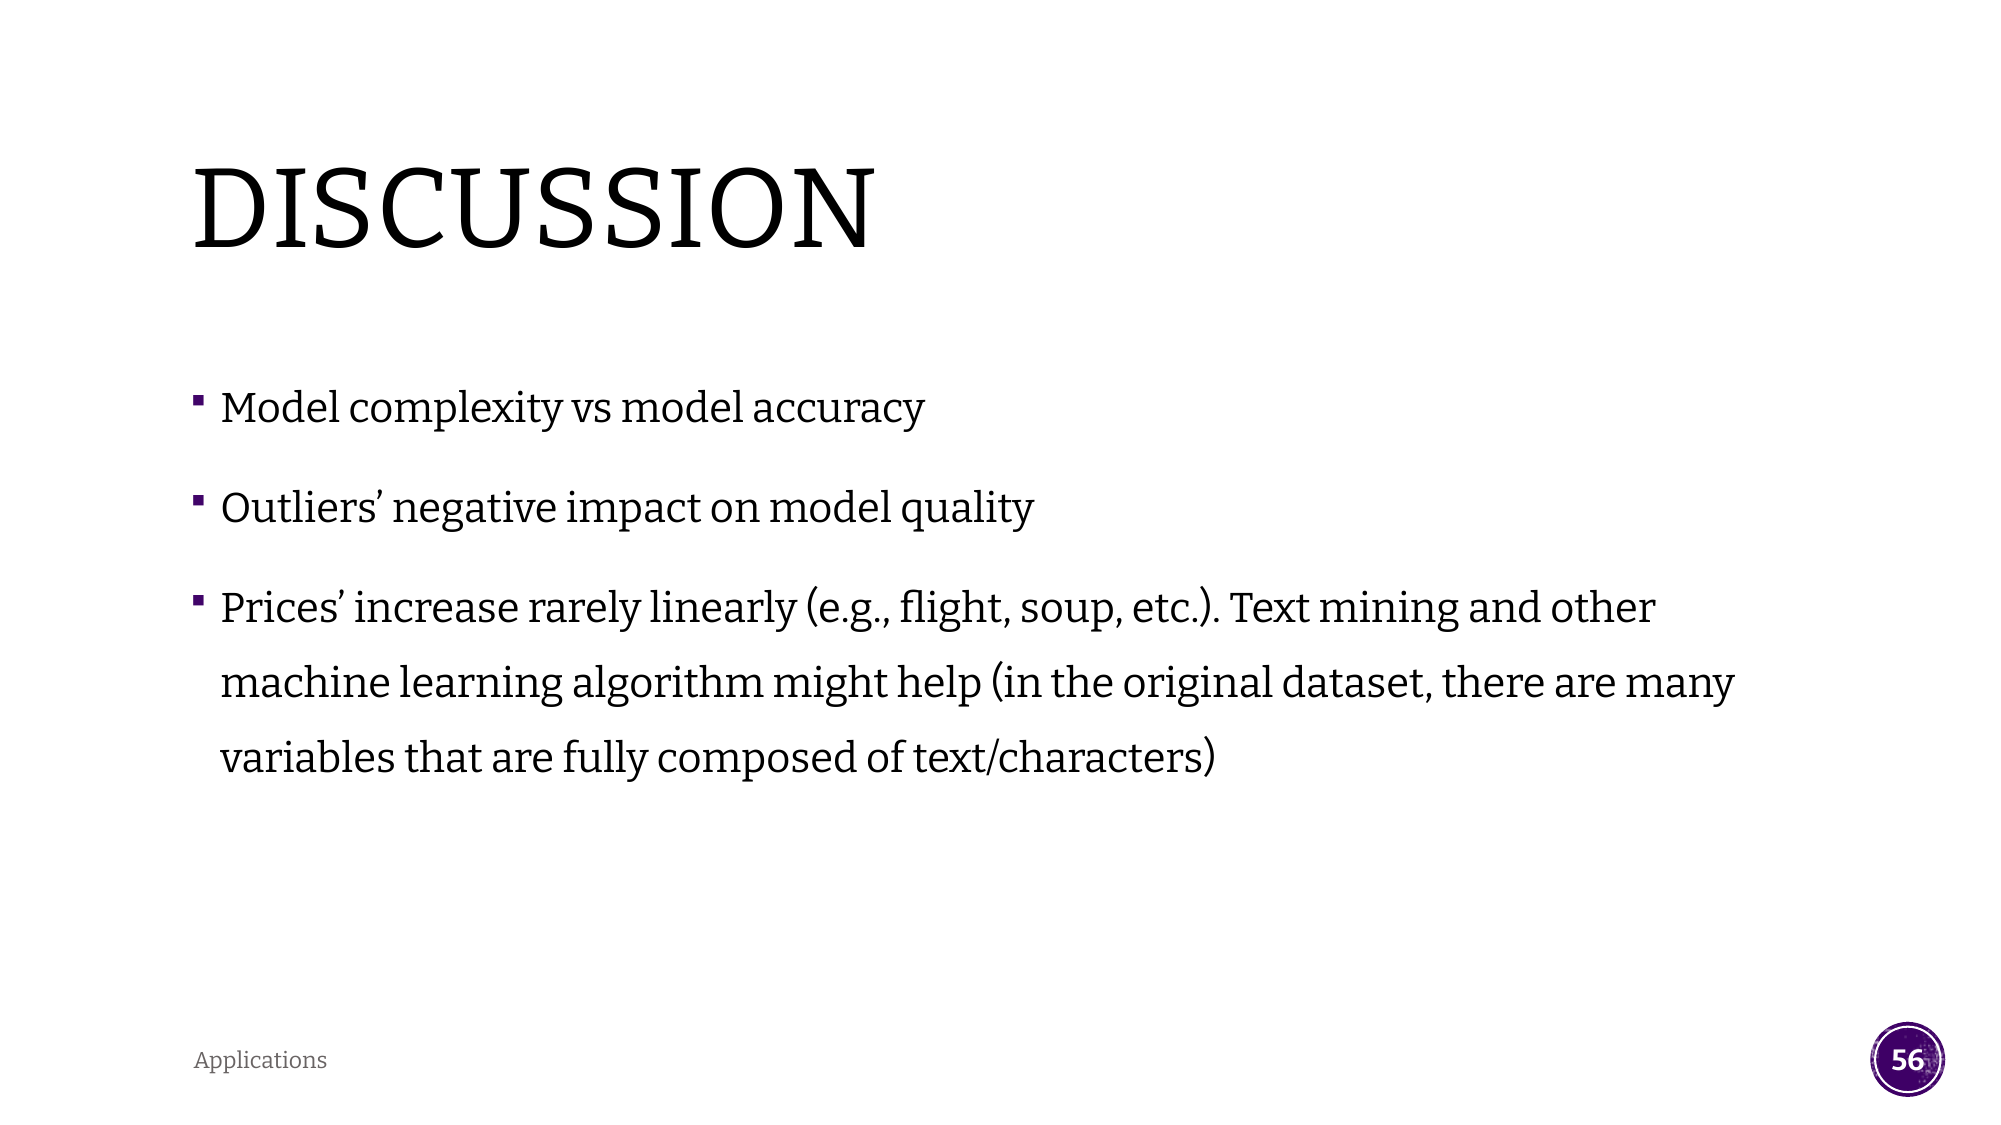

# Discussion
Model complexity vs model accuracy
Outliers’ negative impact on model quality
Prices’ increase rarely linearly (e.g., flight, soup, etc.). Text mining and other machine learning algorithm might help (in the original dataset, there are many variables that are fully composed of text/characters)
Applications
56